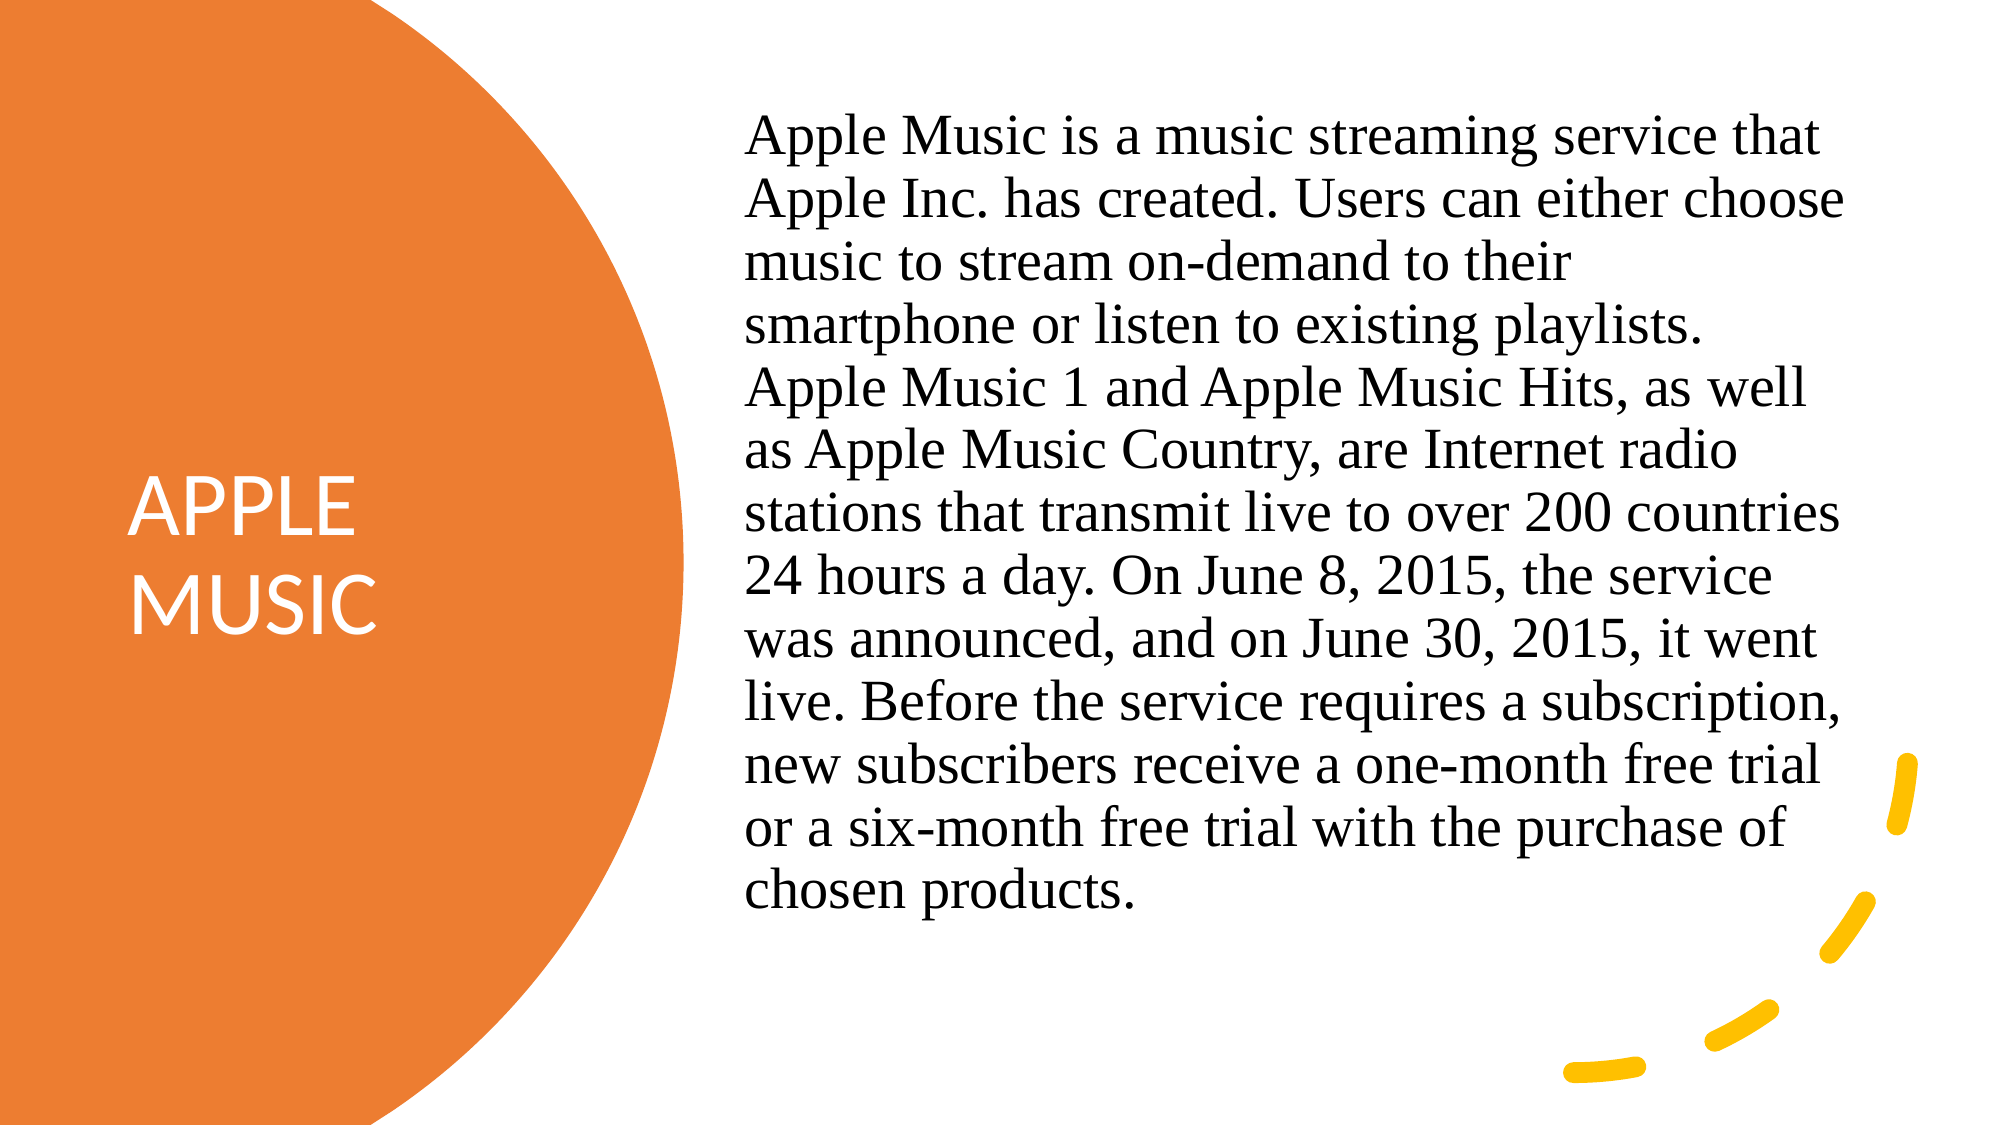

Apple Music is a music streaming service that Apple Inc. has created. Users can either choose music to stream on-demand to their smartphone or listen to existing playlists. Apple Music 1 and Apple Music Hits, as well as Apple Music Country, are Internet radio stations that transmit live to over 200 countries 24 hours a day. On June 8, 2015, the service was announced, and on June 30, 2015, it went live. Before the service requires a subscription, new subscribers receive a one-month free trial or a six-month free trial with the purchase of chosen products.

# APPLE MUSIC